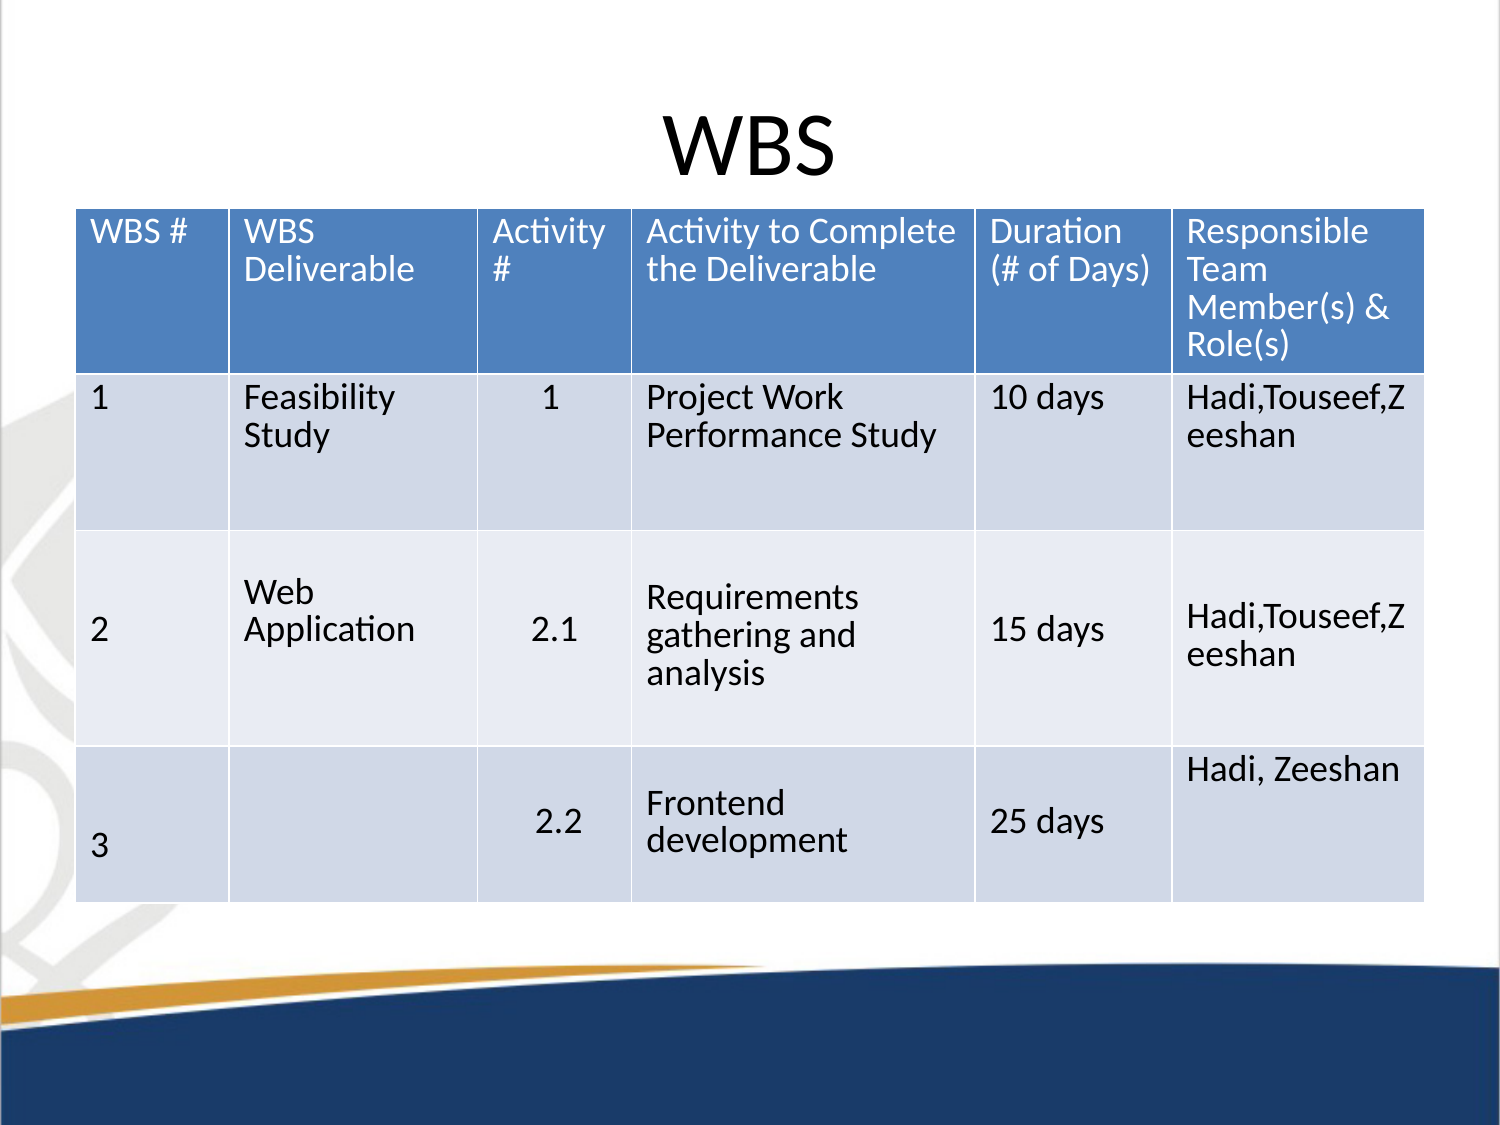

# WBS
| WBS # | WBS Deliverable | Activity # | Activity to Complete the Deliverable | Duration (# of Days) | Responsible Team Member(s) & Role(s) |
| --- | --- | --- | --- | --- | --- |
| 1 | Feasibility Study | 1 | Project Work Performance Study | 10 days | Hadi,Touseef,Zeeshan |
| 2 | Web Application | 2.1 | Requirements gathering and analysis | 15 days | Hadi,Touseef,Zeeshan |
| 3 |  | 2.2 | Frontend development | 25 days | Hadi, Zeeshan |